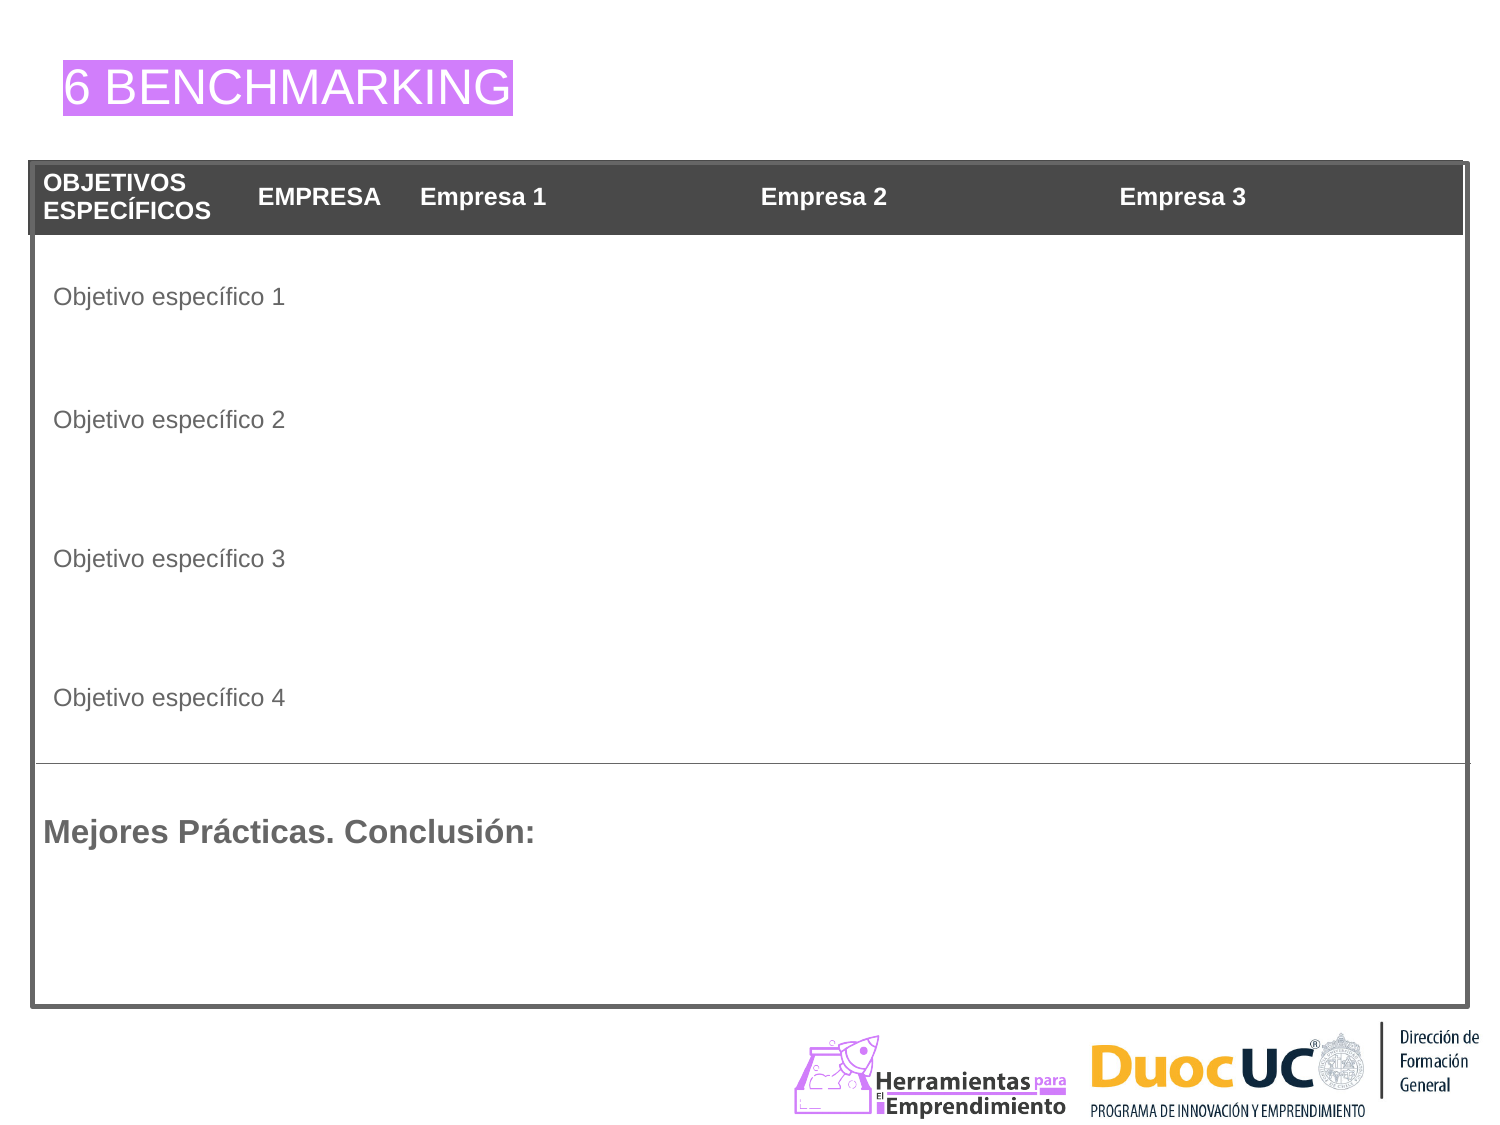

6 BENCHMARKING
| OBJETIVOS ESPECÍFICOS | EMPRESA | Empresa 1 | Empresa 2 | Empresa 3 |
| --- | --- | --- | --- | --- |
| Objetivo específico 1 |  |  |  |  |
| Objetivo específico 2 |  |  |  |  |
| Objetivo específico 3 |  |  |  |  |
| Objetivo específico 4 |  |  |  |  |

Mejores Prácticas. Conclusión: